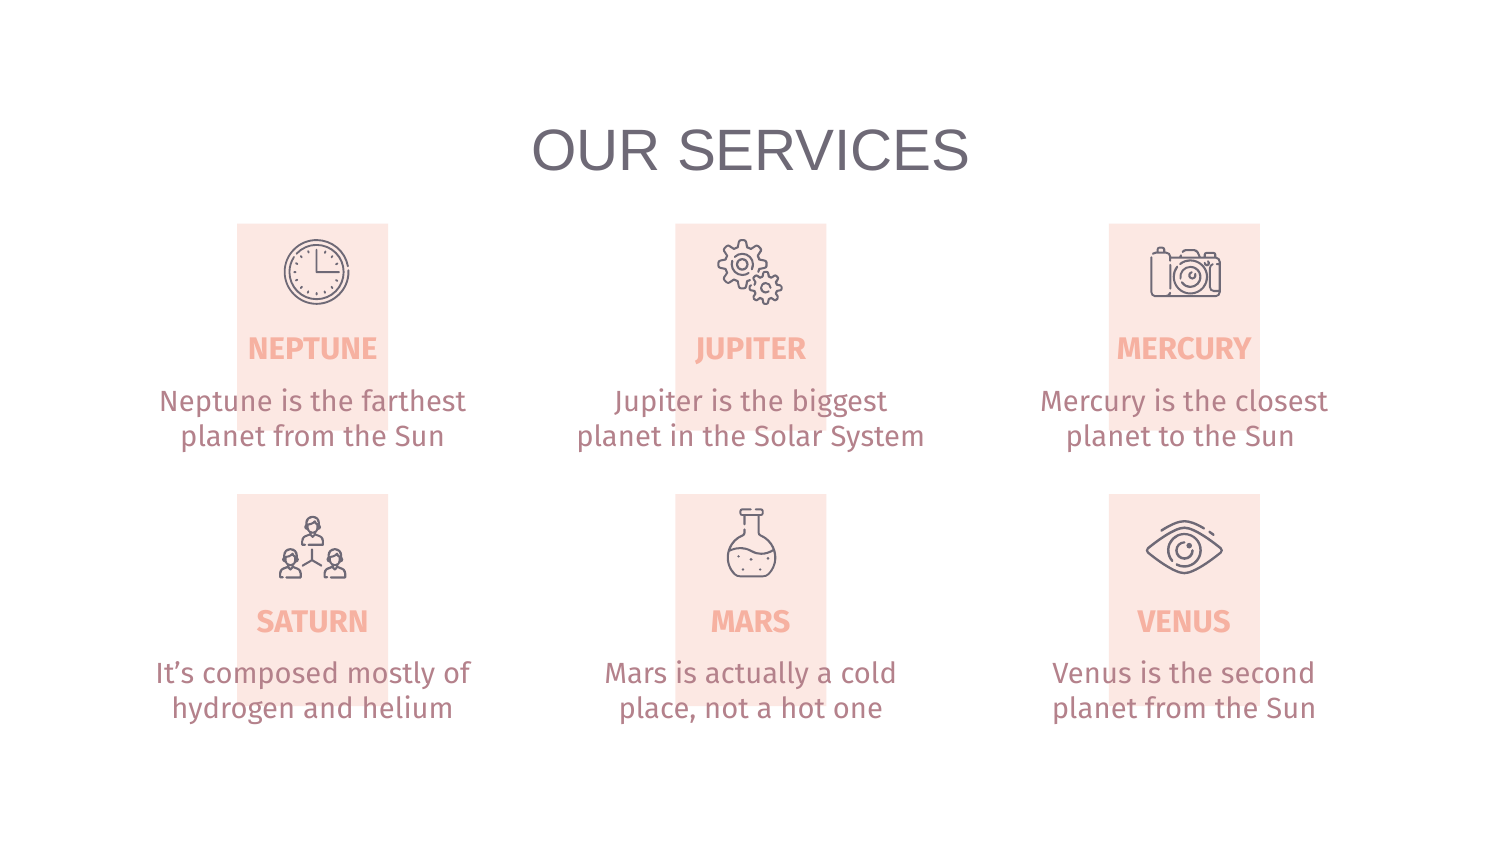

# OUR SERVICES

NEPTUNE
JUPITER
MERCURY
Neptune is the farthest planet from the Sun
Jupiter is the biggest planet in the Solar System
Mercury is the closest planet to the Sun

SATURN
MARS
VENUS
It’s composed mostly of hydrogen and helium
Mars is actually a cold place, not a hot one
Venus is the second planet from the Sun